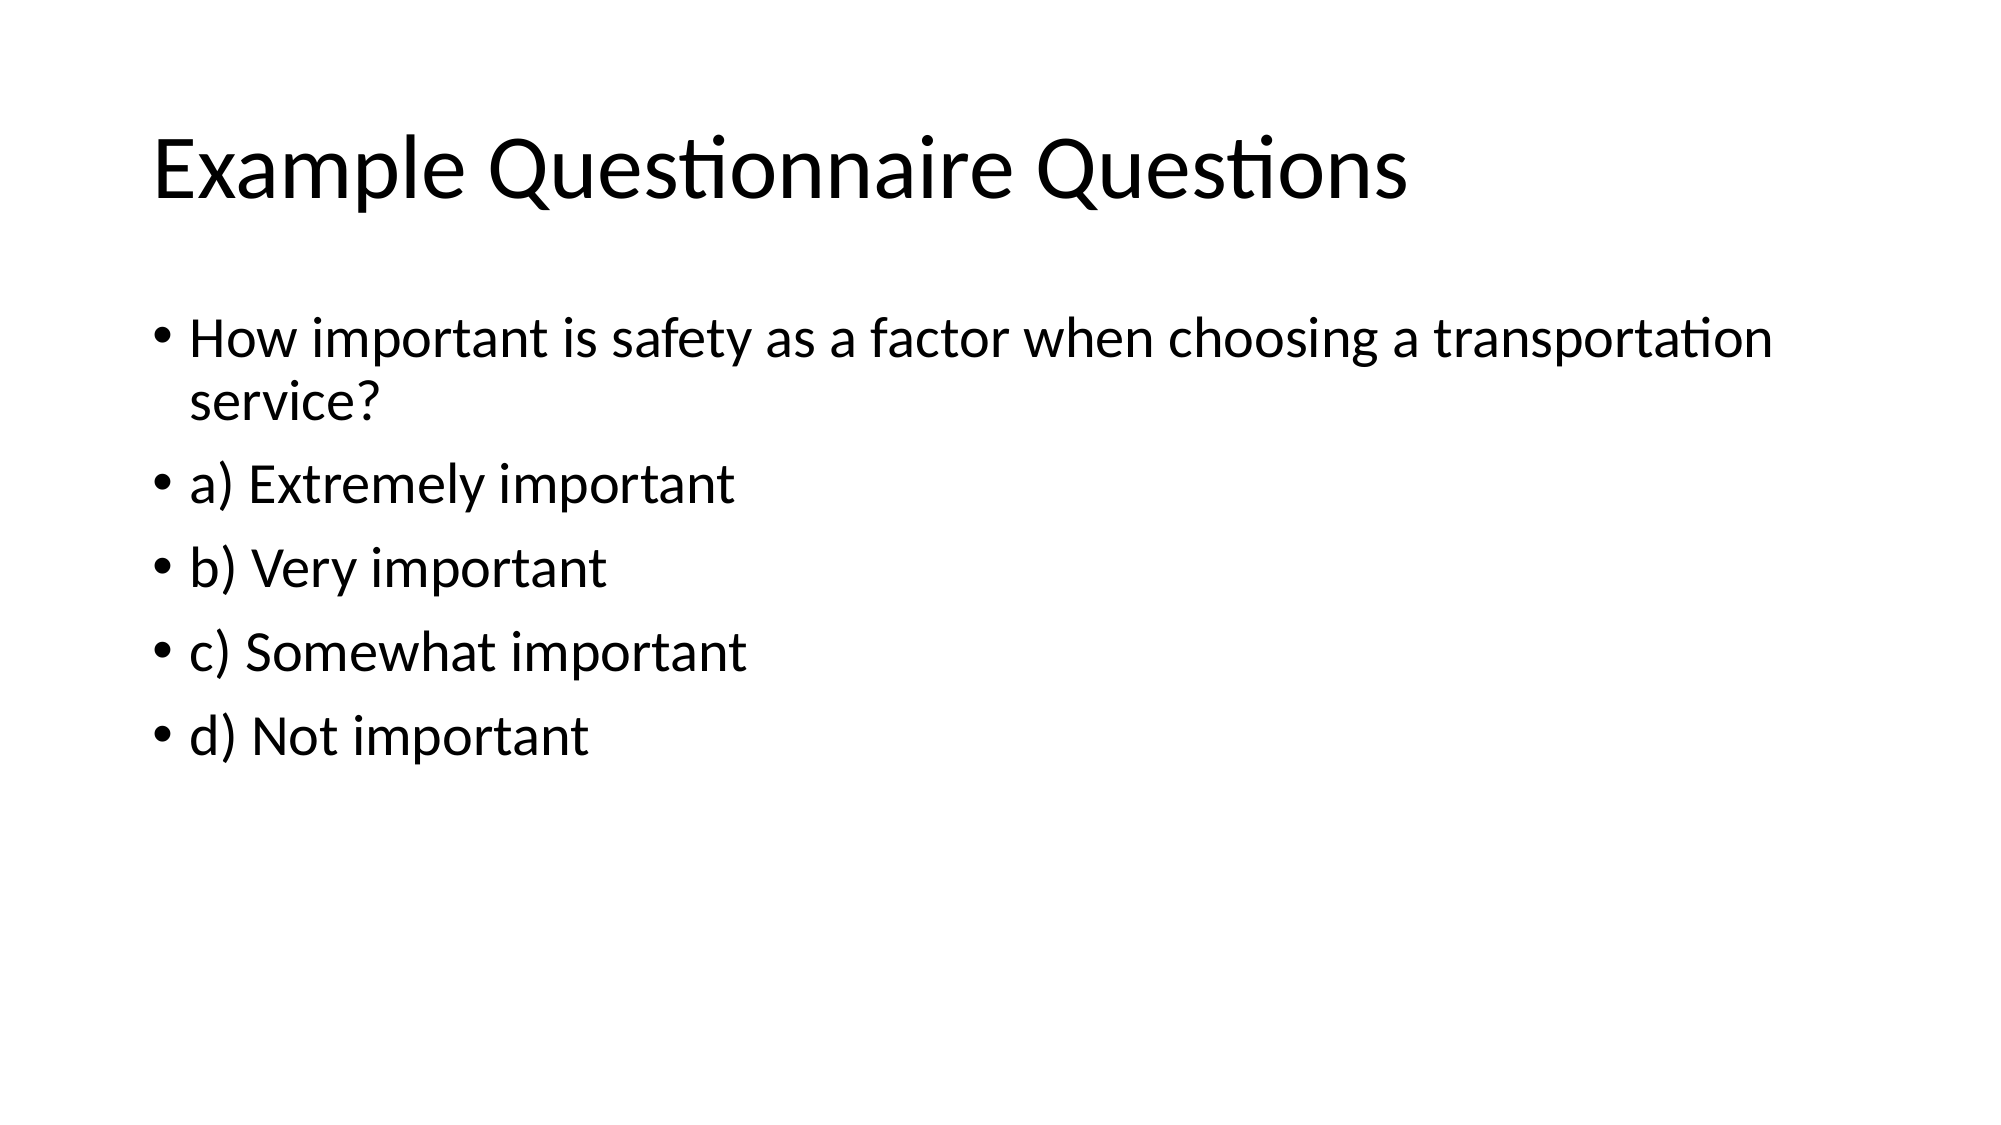

# Example Questionnaire Questions
How important is safety as a factor when choosing a transportation service?
a) Extremely important
b) Very important
c) Somewhat important
d) Not important